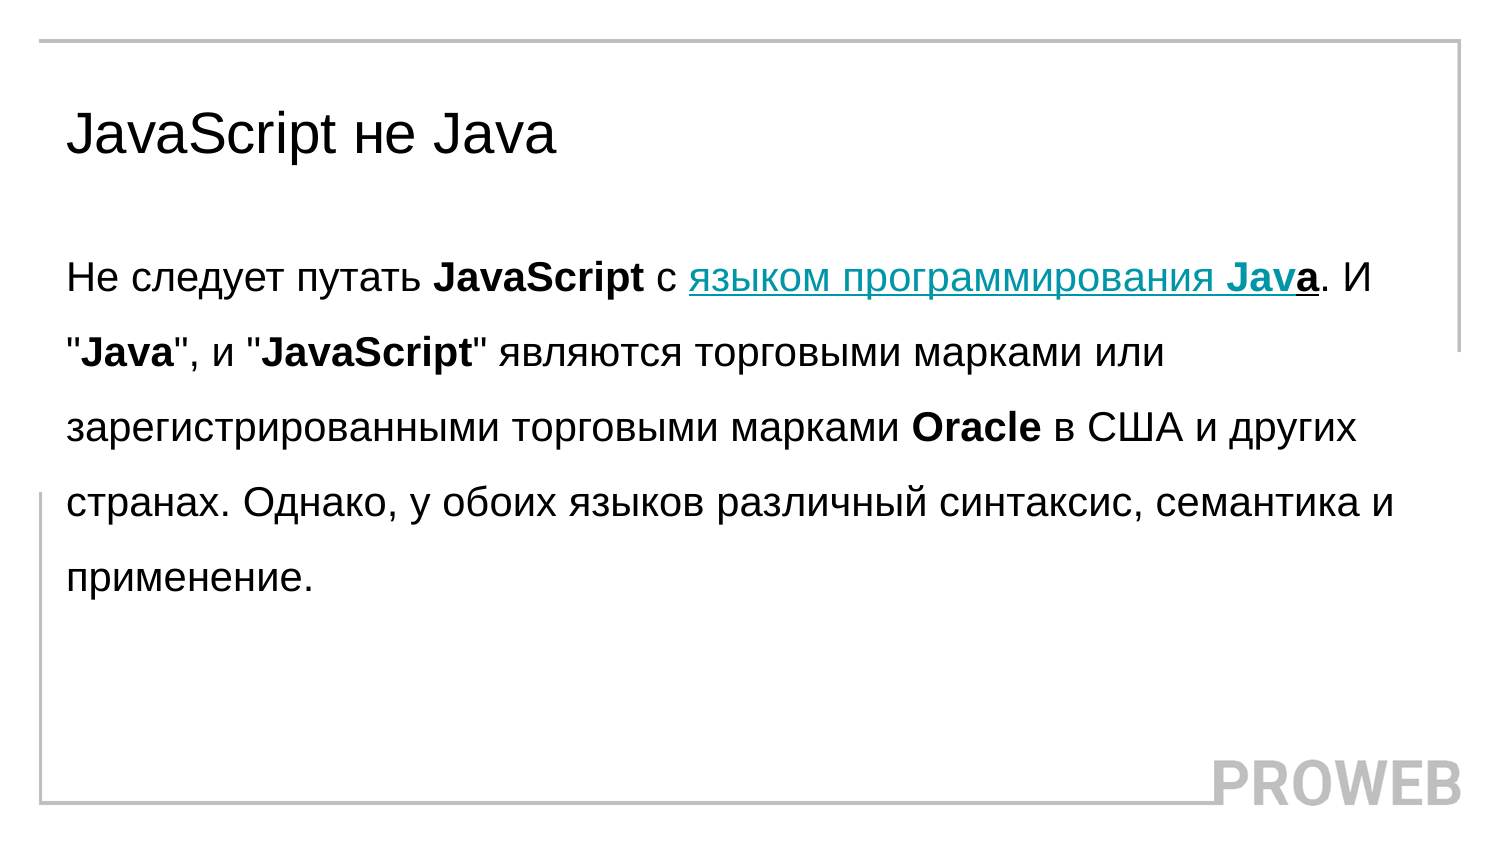

# JavaScript не Java

Не следует путать JavaScript с языком программирования Java. И "Java", и "JavaScript" являются торговыми марками или зарегистрированными торговыми марками Oracle в США и других странах. Однако, у обоих языков различный синтаксис, семантика и применение.